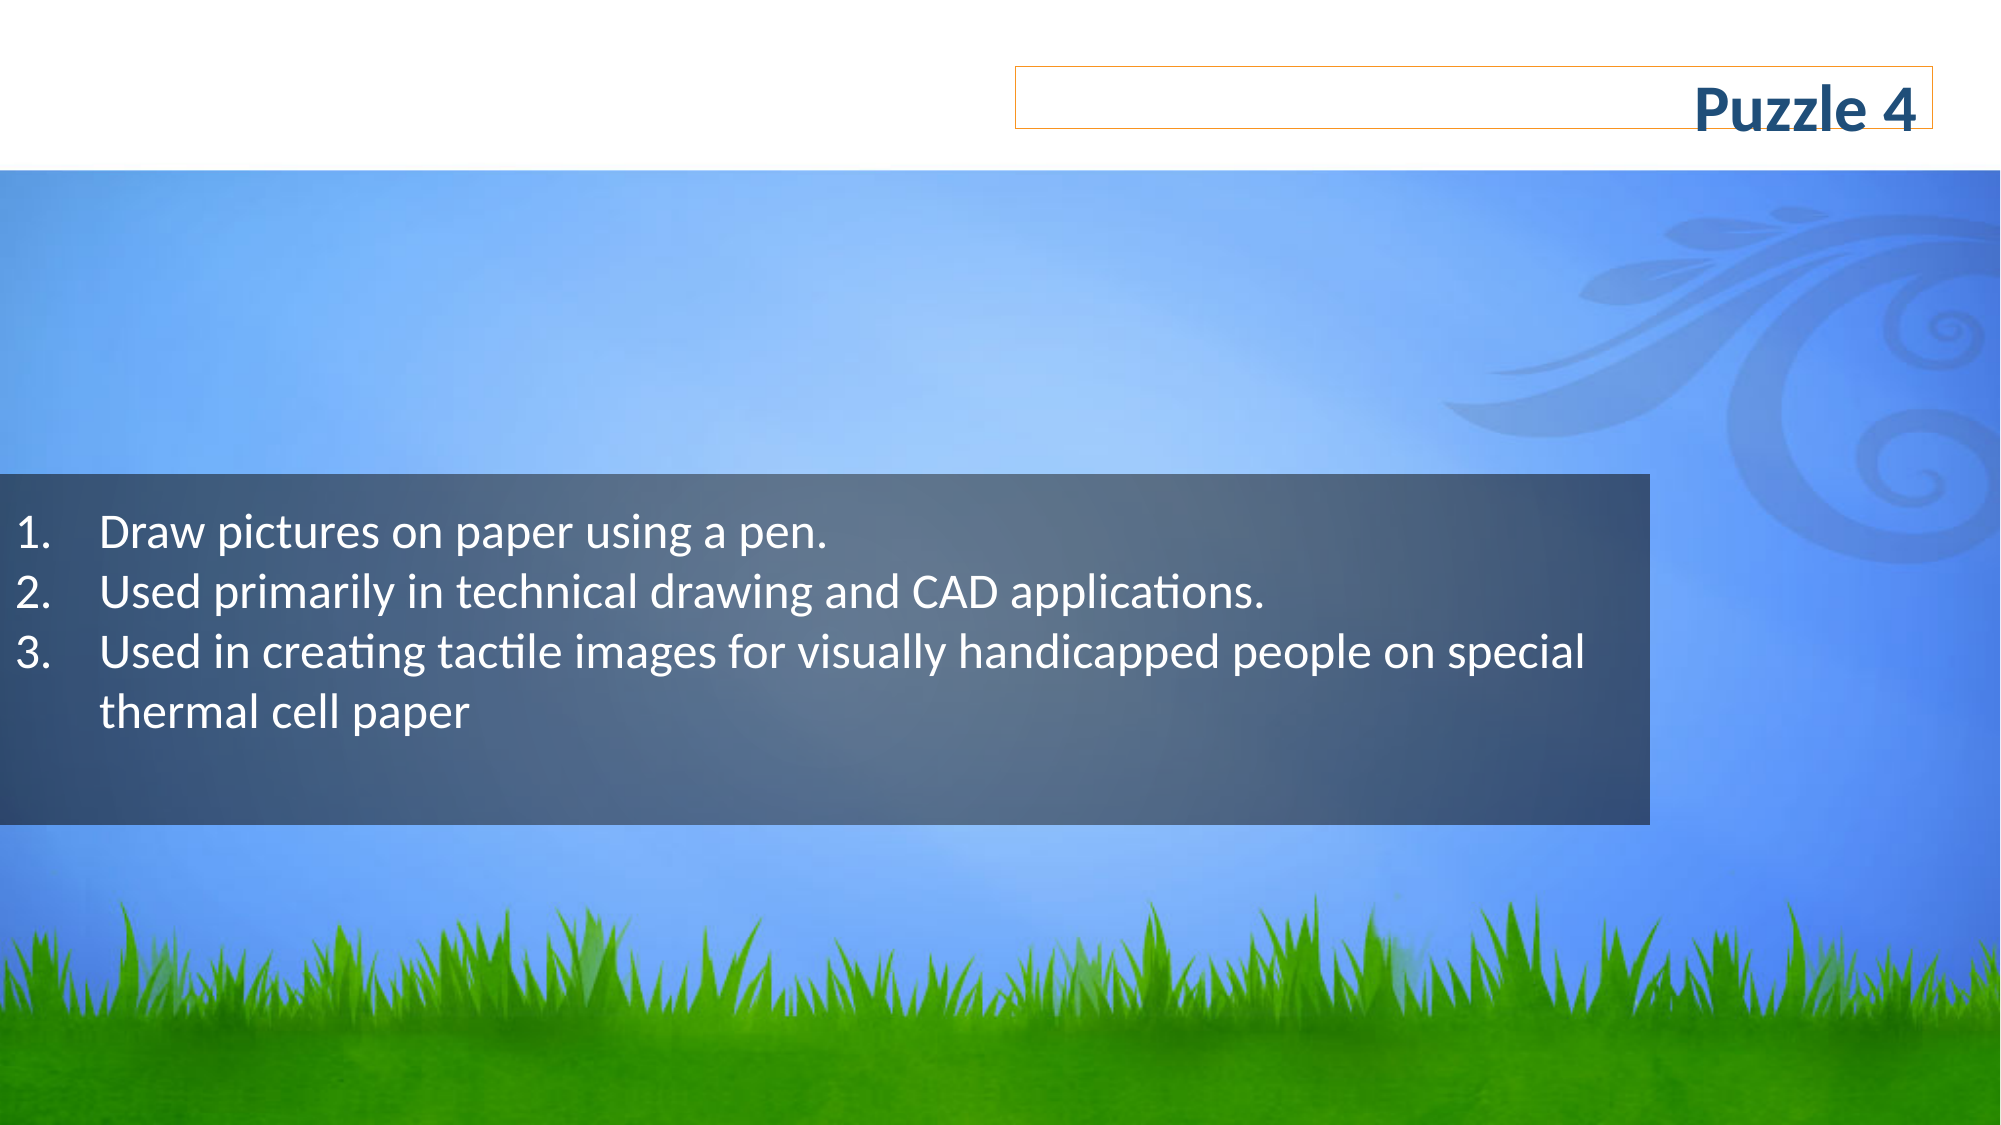

Puzzle 4
Draw pictures on paper using a pen.
Used primarily in technical drawing and CAD applications.
Used in creating tactile images for visually handicapped people on special thermal cell paper